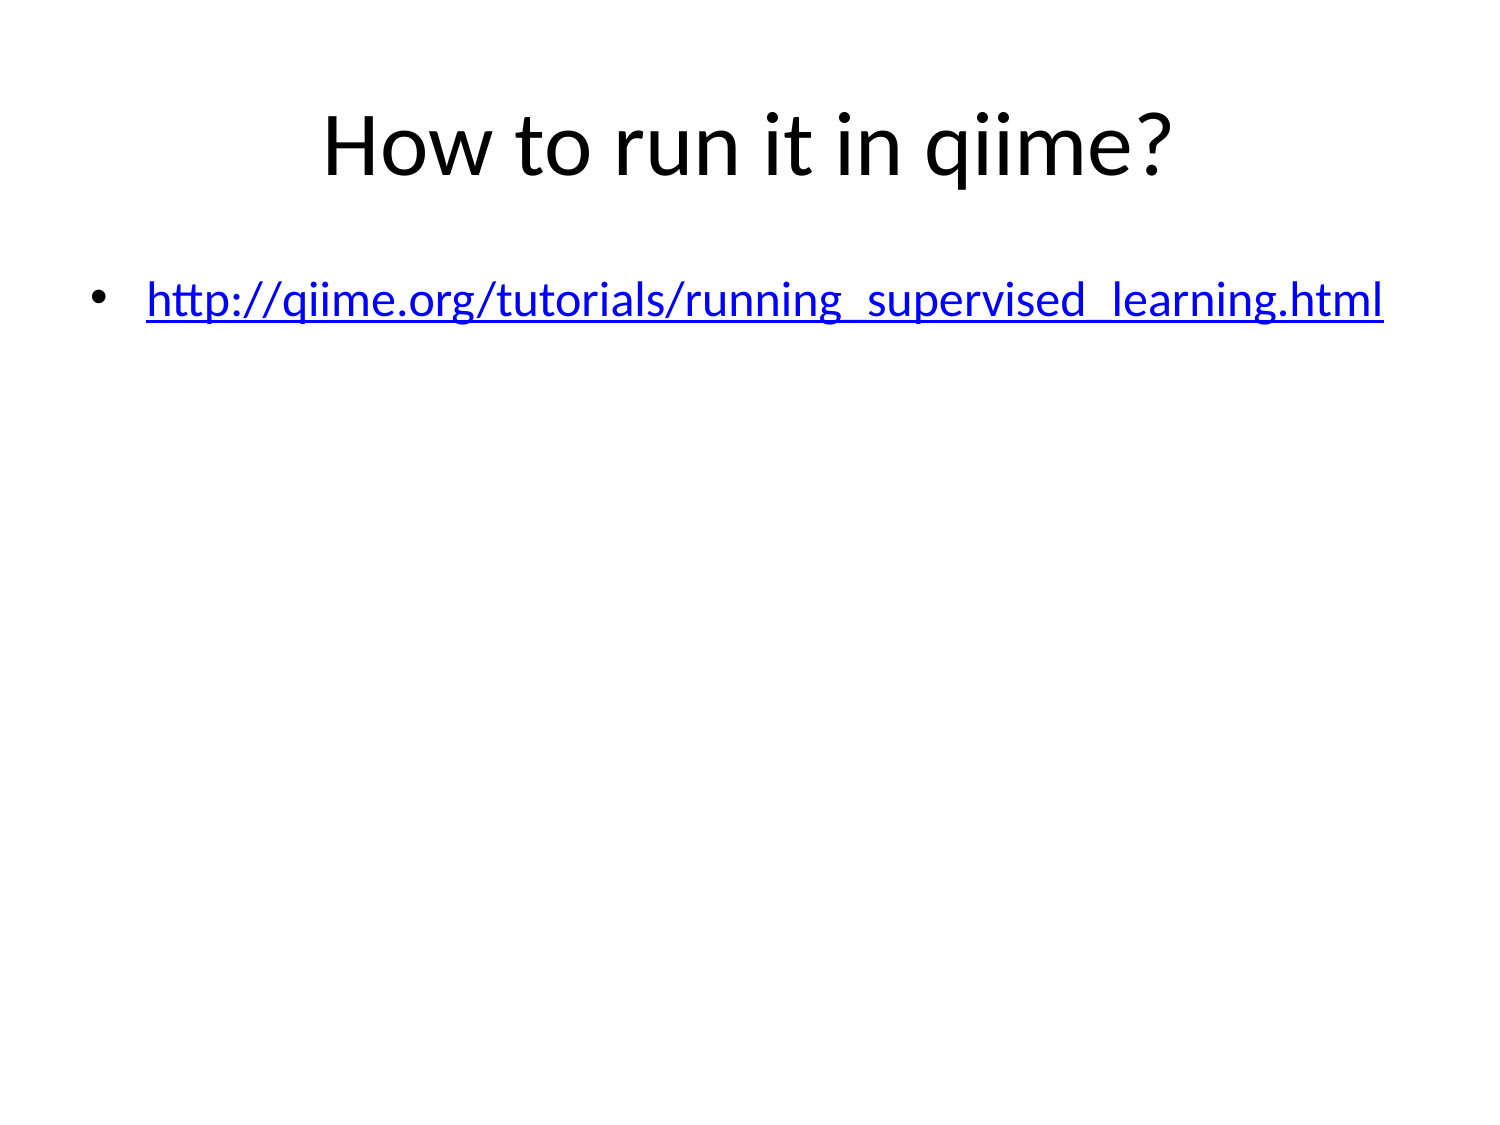

# How to run it in qiime?
http://qiime.org/tutorials/running_supervised_learning.html